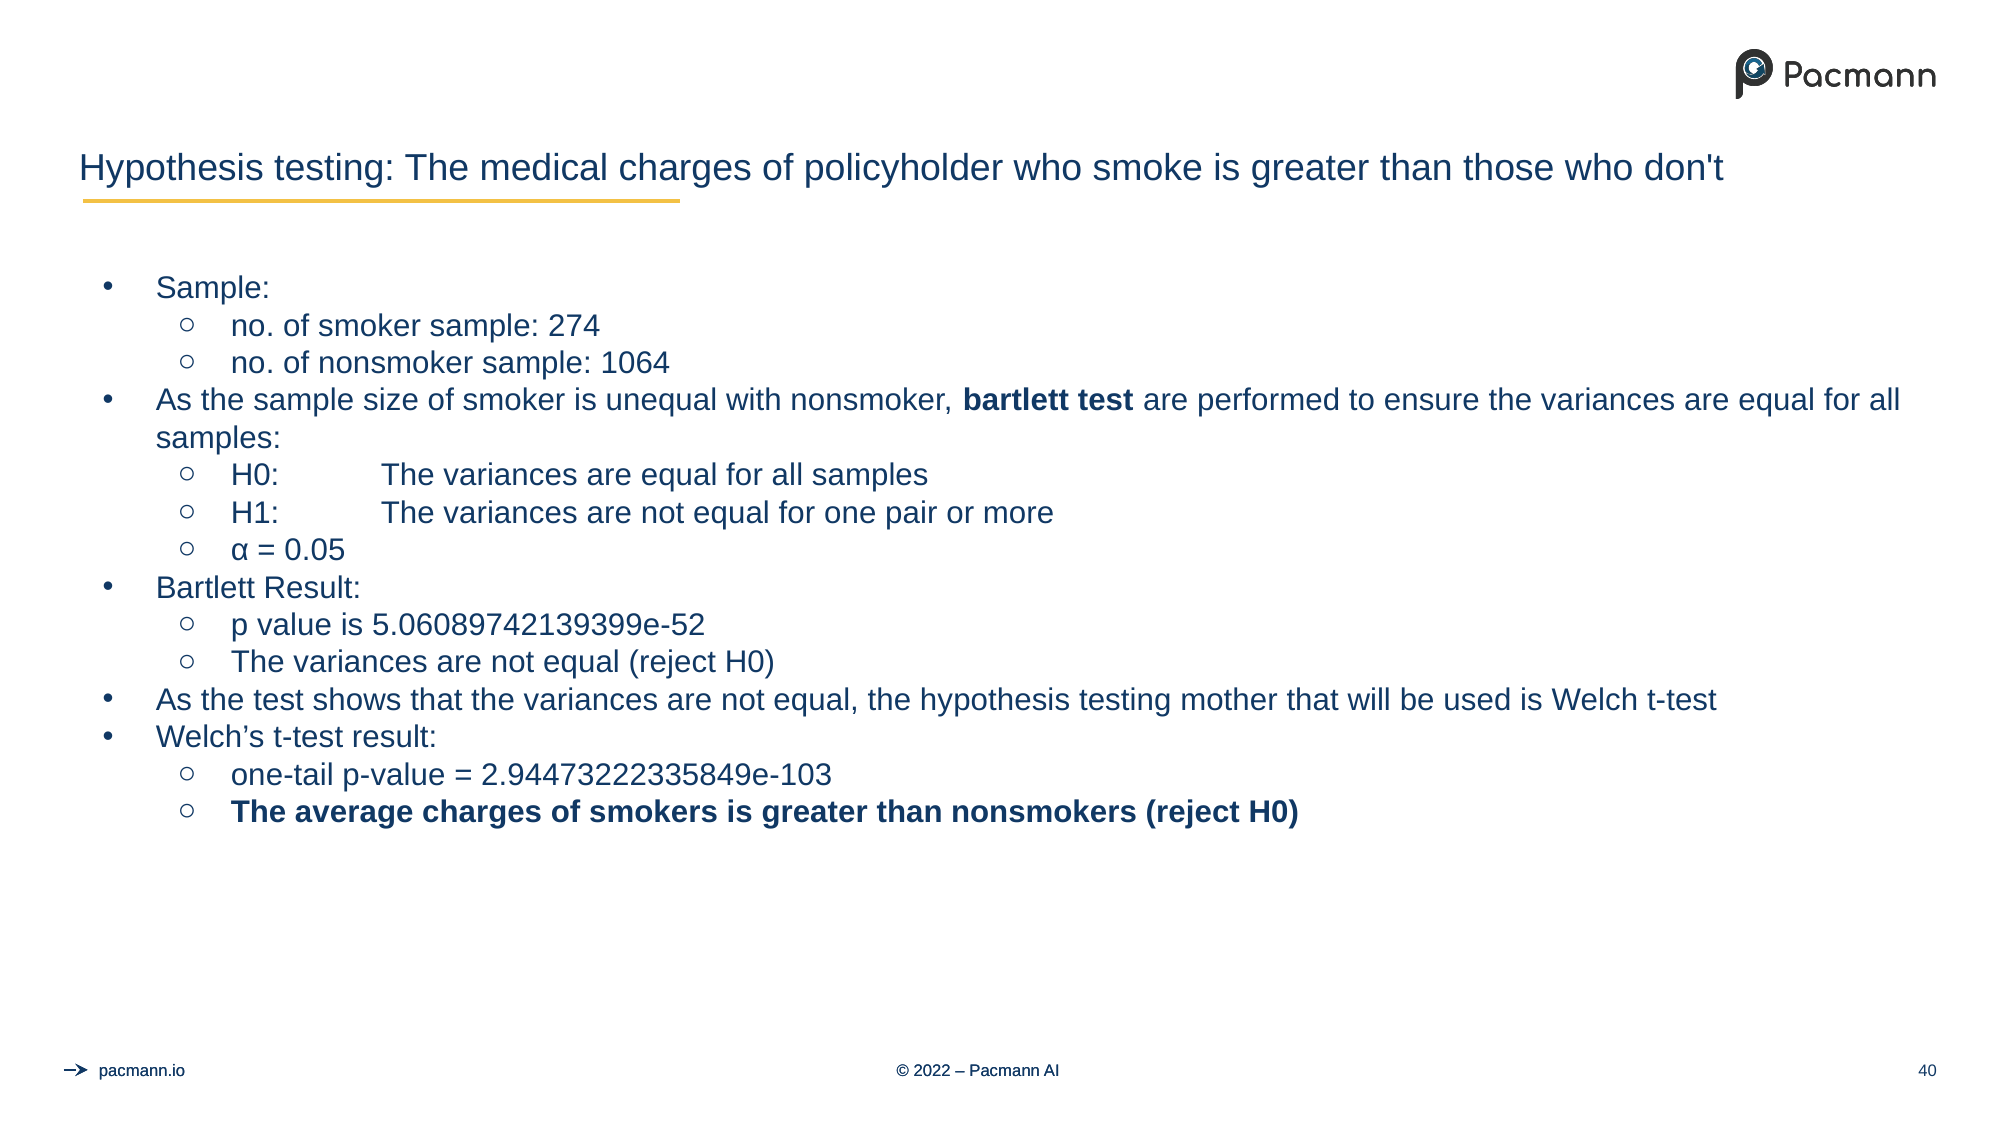

# Hypothesis testing: The medical charges of policyholder who smoke is greater than those who don't
Sample:
no. of smoker sample: 274
no. of nonsmoker sample: 1064
As the sample size of smoker is unequal with nonsmoker, bartlett test are performed to ensure the variances are equal for all samples:
H0: 	The variances are equal for all samples
H1: 	The variances are not equal for one pair or more
α = 0.05
Bartlett Result:
p value is 5.06089742139399e-52
The variances are not equal (reject H0)
As the test shows that the variances are not equal, the hypothesis testing mother that will be used is Welch t-test
Welch’s t-test result:
one-tail p-value = 2.94473222335849e-103
The average charges of smokers is greater than nonsmokers (reject H0)